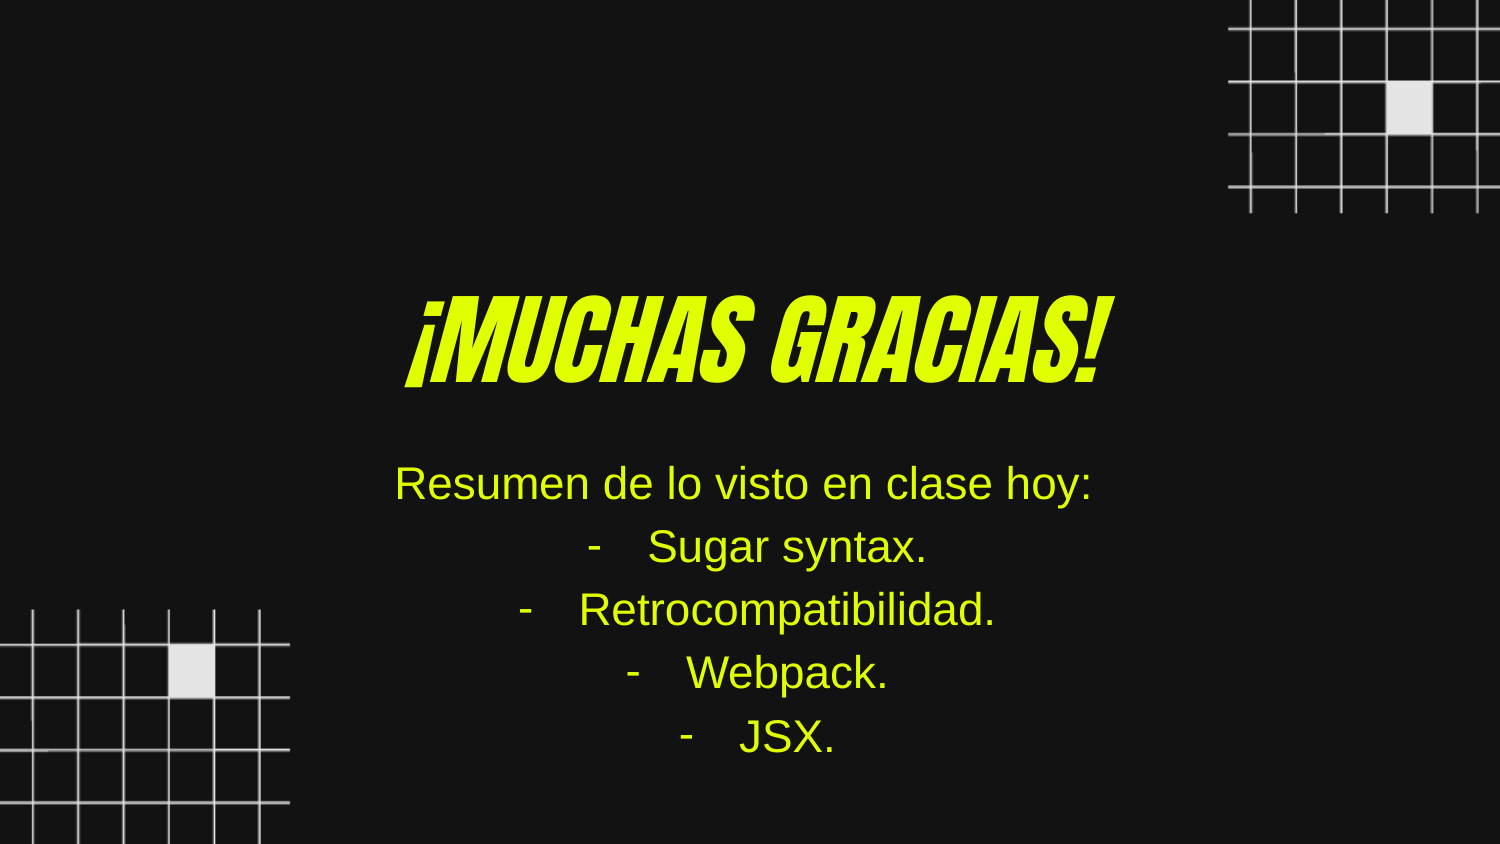

¡MUCHAS GRACIAS!
Resumen de lo visto en clase hoy:
Sugar syntax.
Retrocompatibilidad.
Webpack.
JSX.